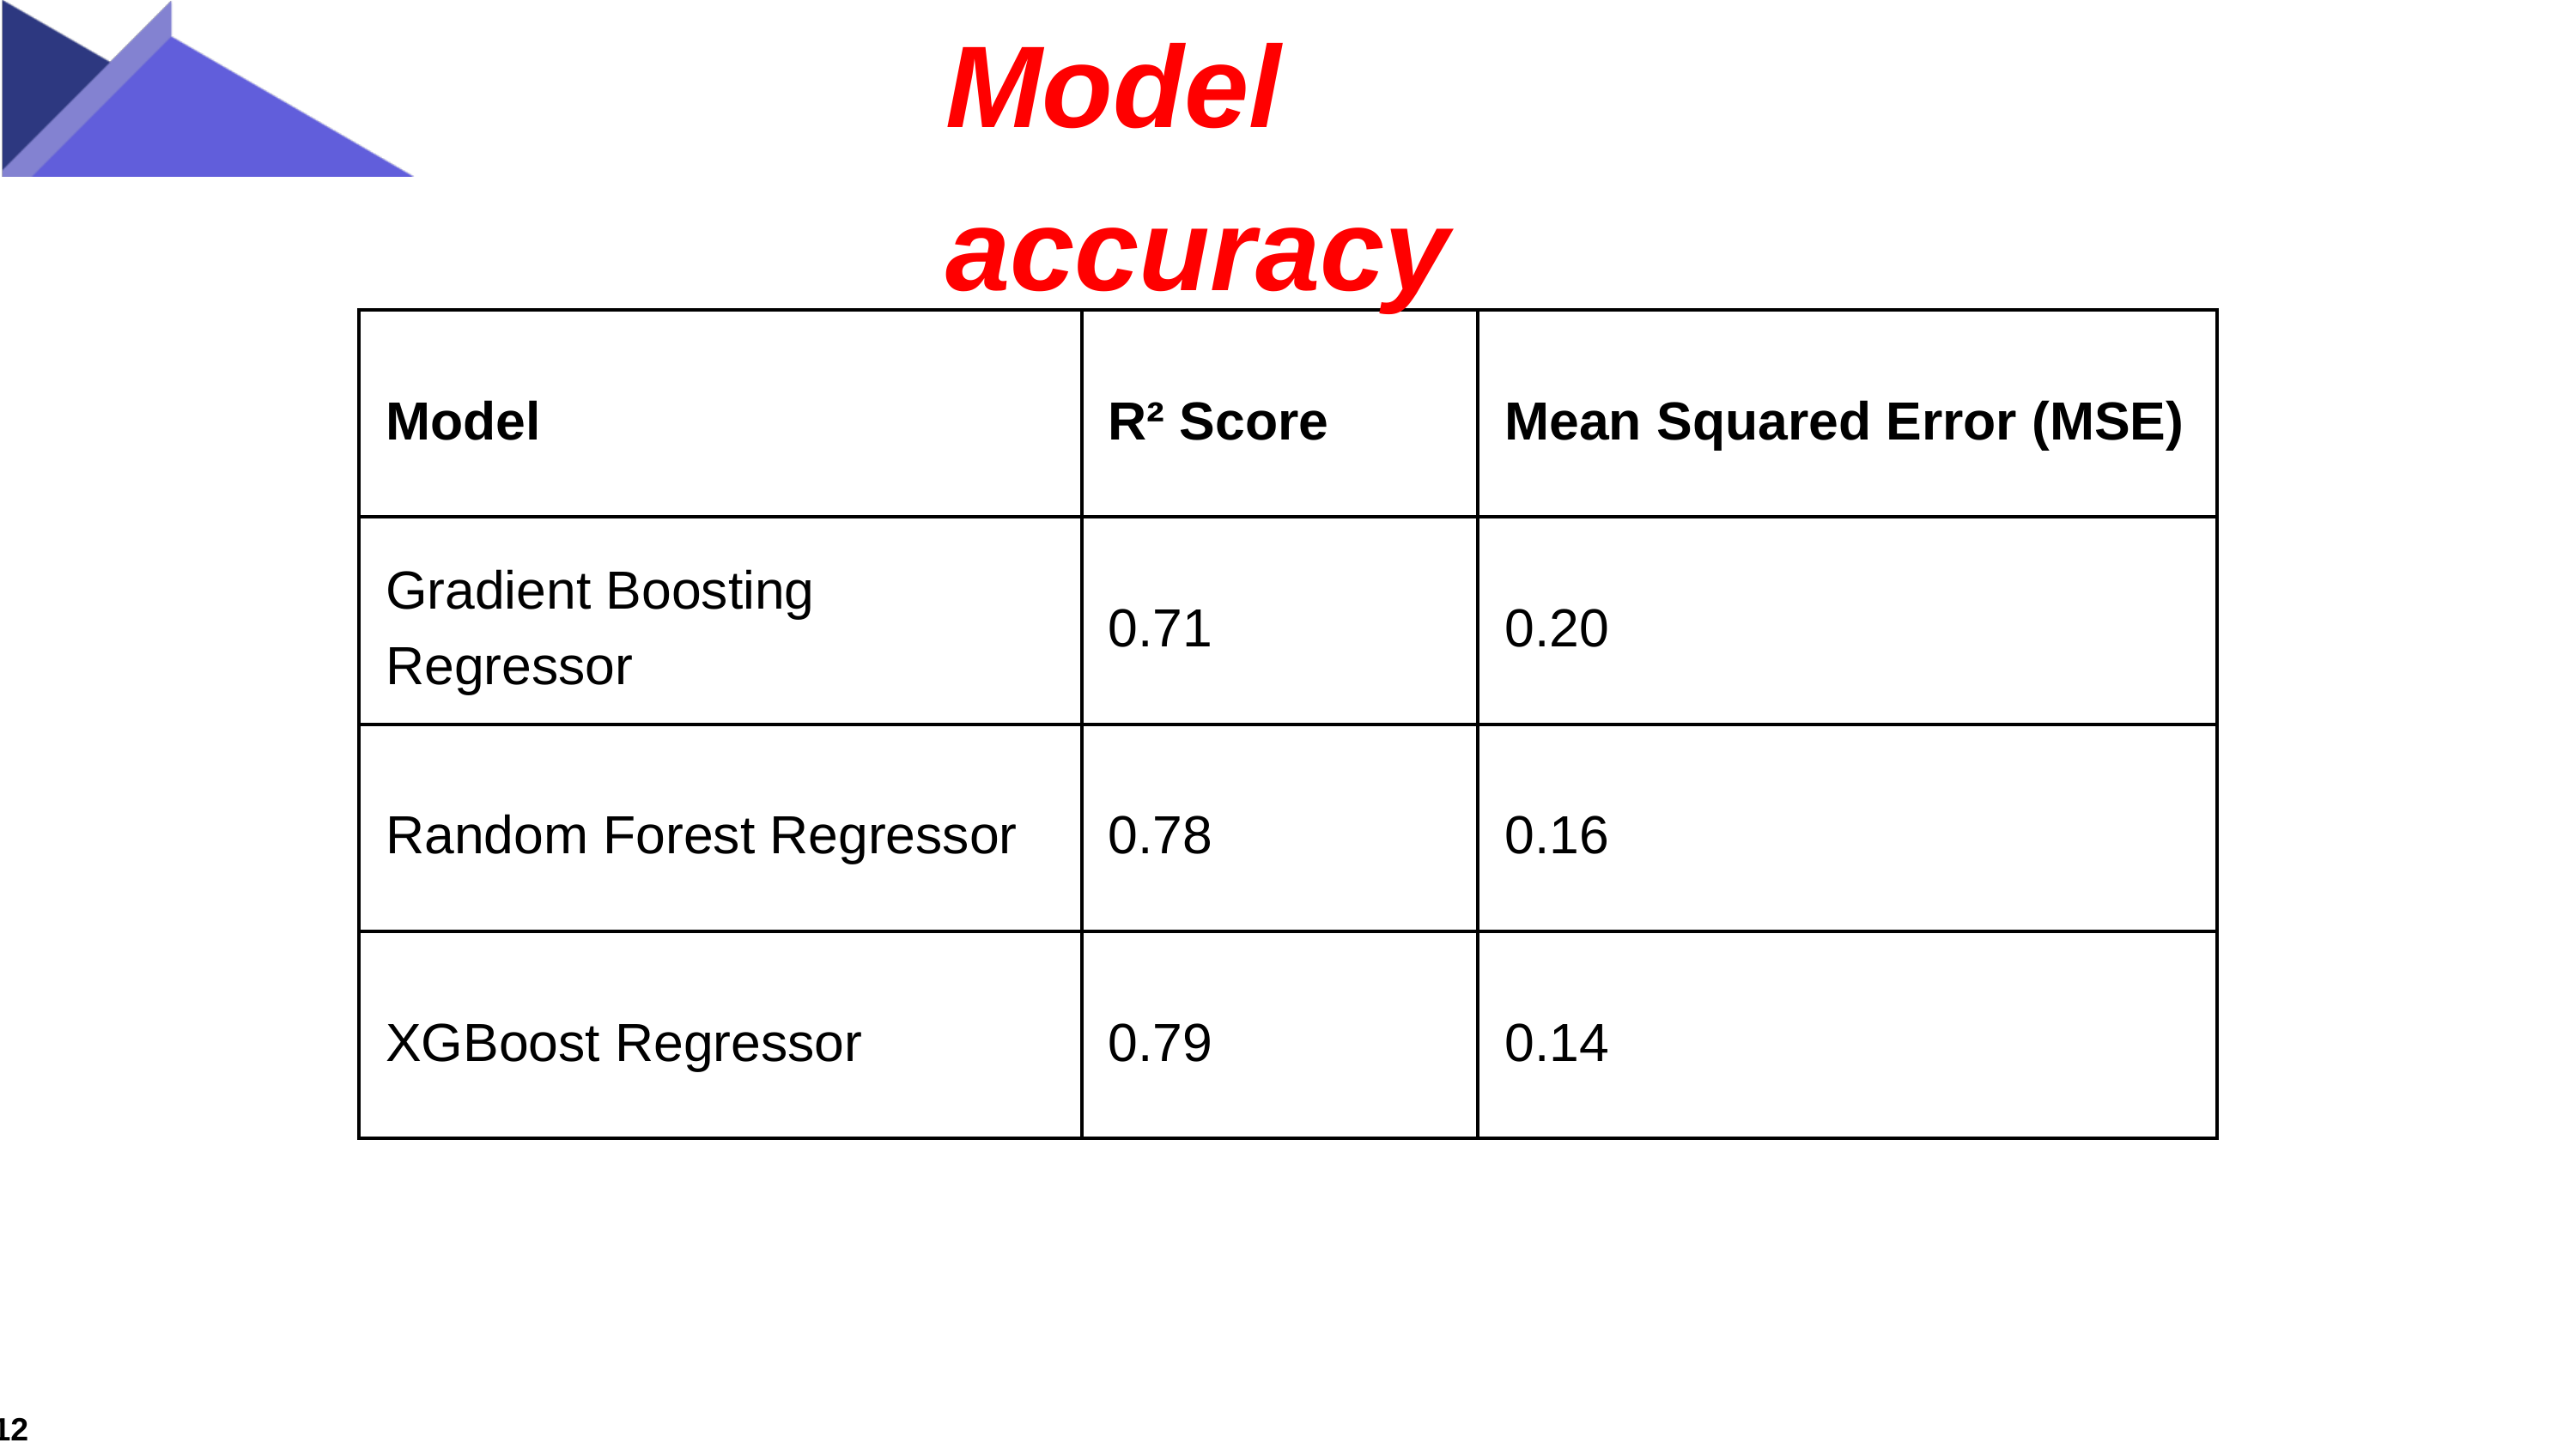

Model accuracy
| Model | R² Score | Mean Squared Error (MSE) |
| --- | --- | --- |
| Gradient Boosting Regressor | 0.71 | 0.20 |
| Random Forest Regressor | 0.78 | 0.16 |
| XGBoost Regressor | 0.79 | 0.14 |
12